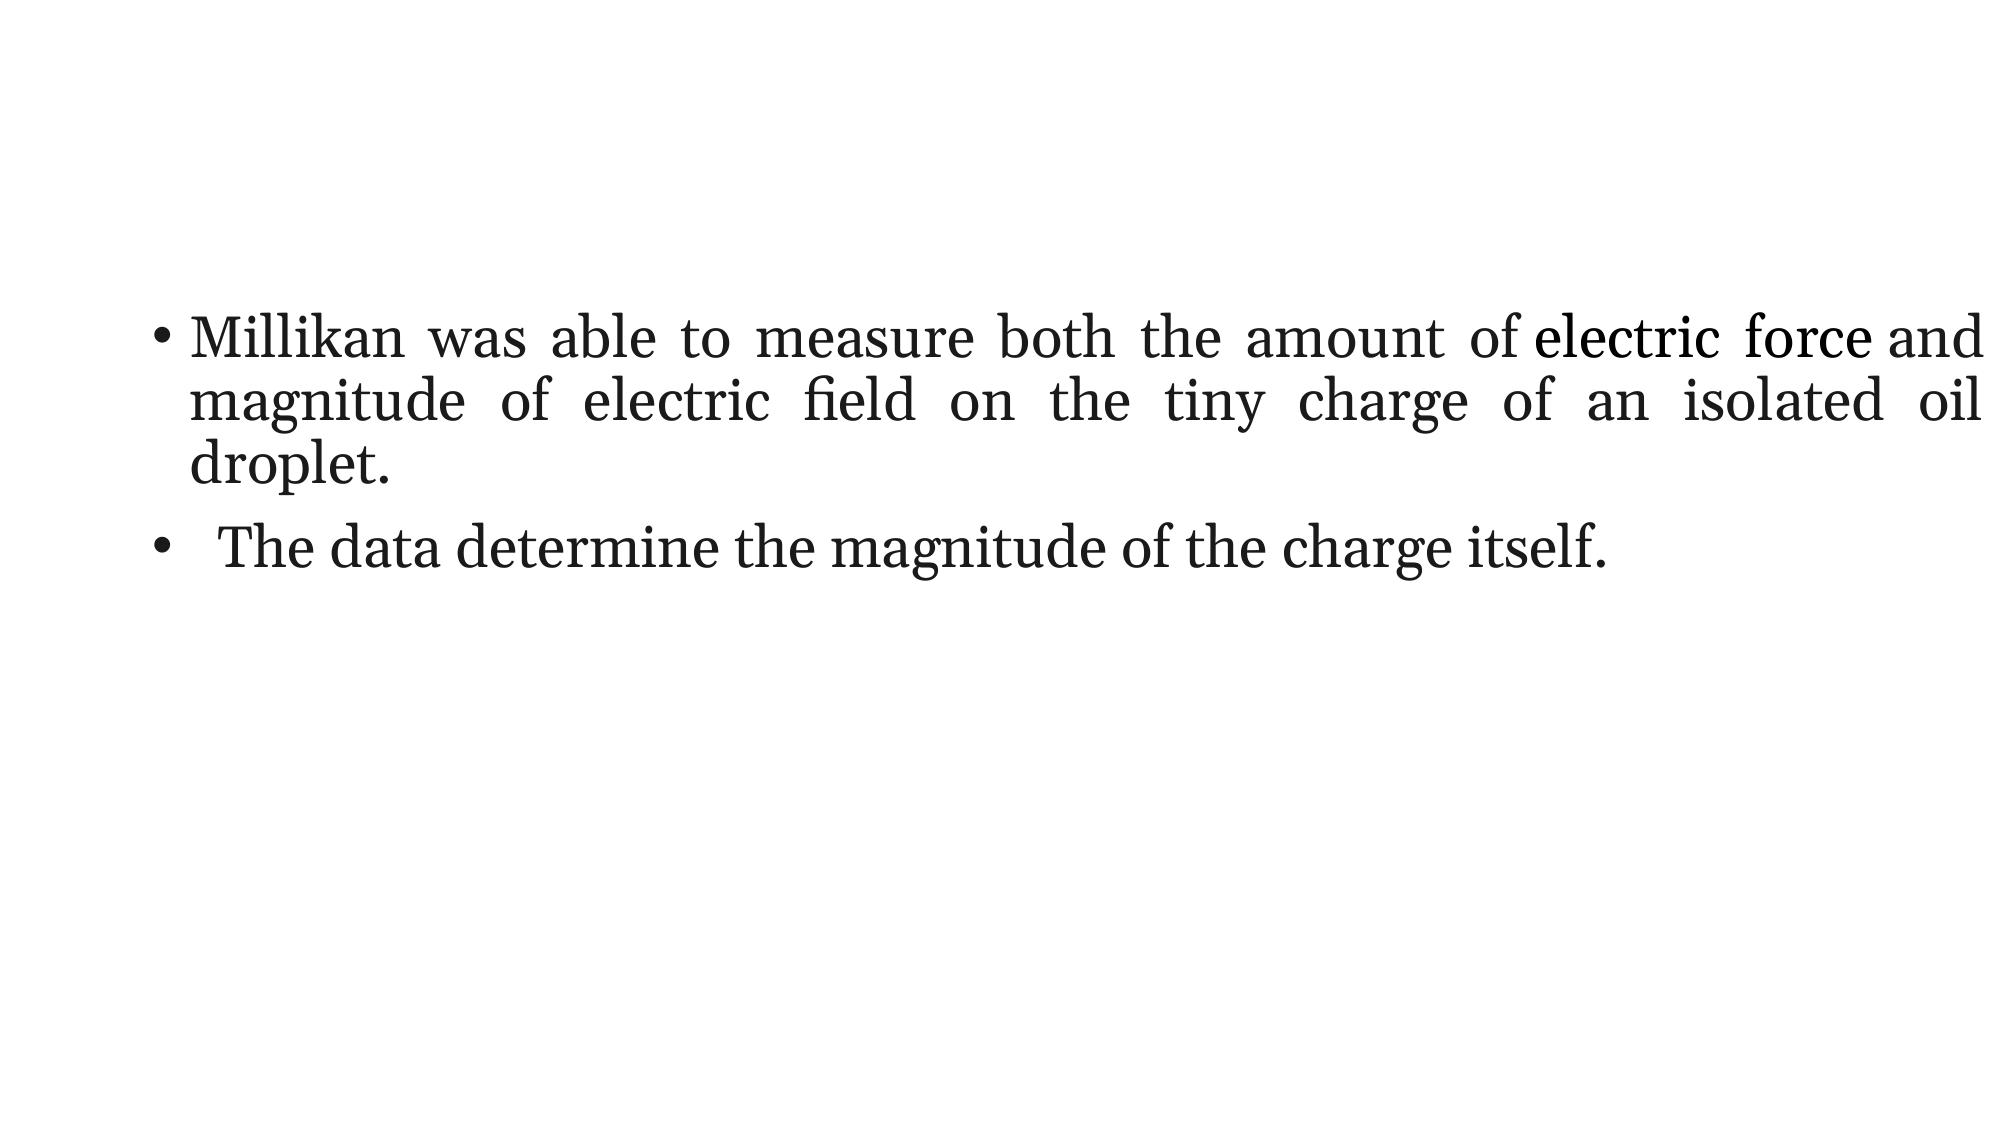

#
Millikan was able to measure both the amount of electric force and magnitude of electric field on the tiny charge of an isolated oil droplet.
  The data determine the magnitude of the charge itself.